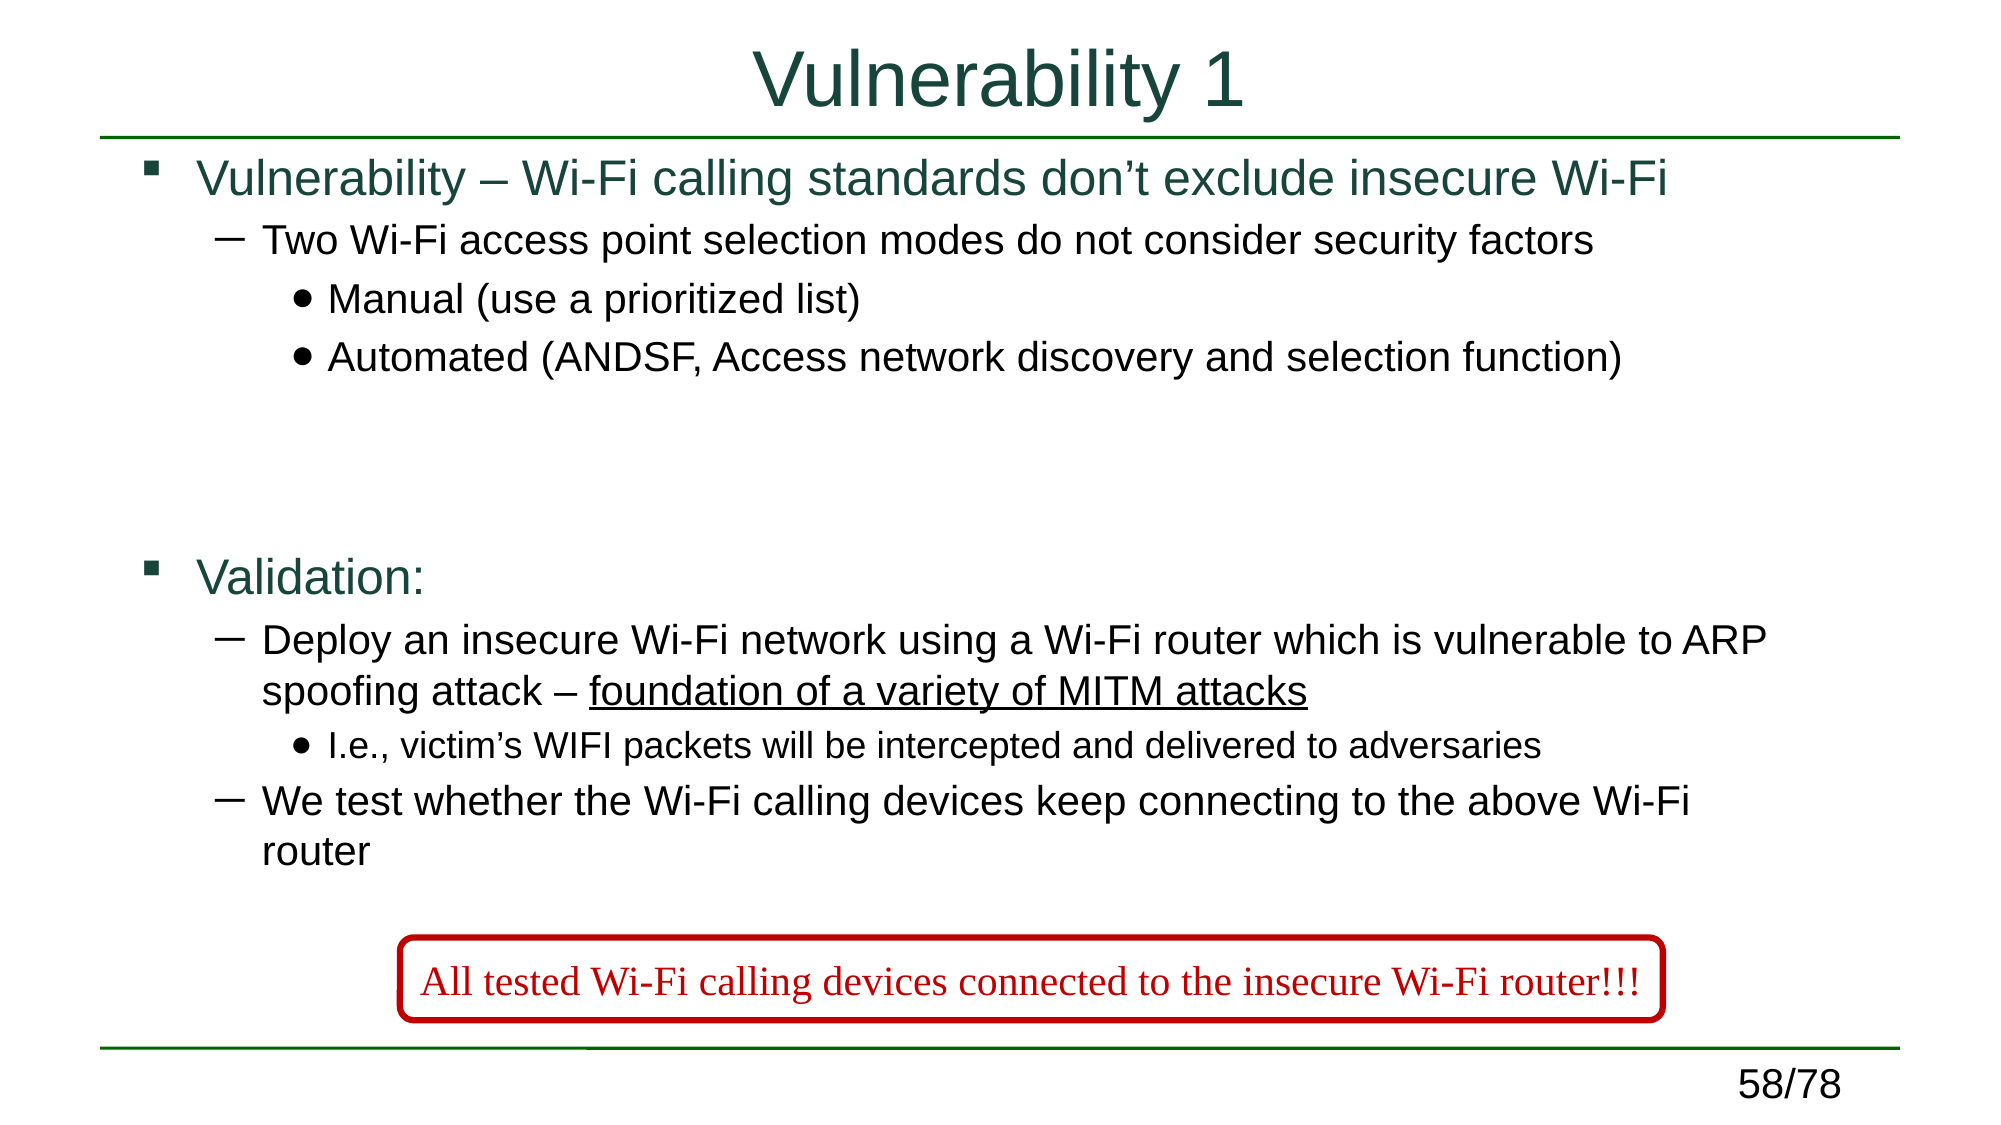

# Vulnerability 1
Vulnerability – Wi-Fi calling standards don’t exclude insecure Wi-Fi
Two Wi-Fi access point selection modes do not consider security factors
Manual (use a prioritized list)
Automated (ANDSF, Access network discovery and selection function)
Validation:
Deploy an insecure Wi-Fi network using a Wi-Fi router which is vulnerable to ARP spoofing attack – foundation of a variety of MITM attacks
I.e., victim’s WIFI packets will be intercepted and delivered to adversaries
We test whether the Wi-Fi calling devices keep connecting to the above Wi-Fi router
All tested Wi-Fi calling devices connected to the insecure Wi-Fi router!!!